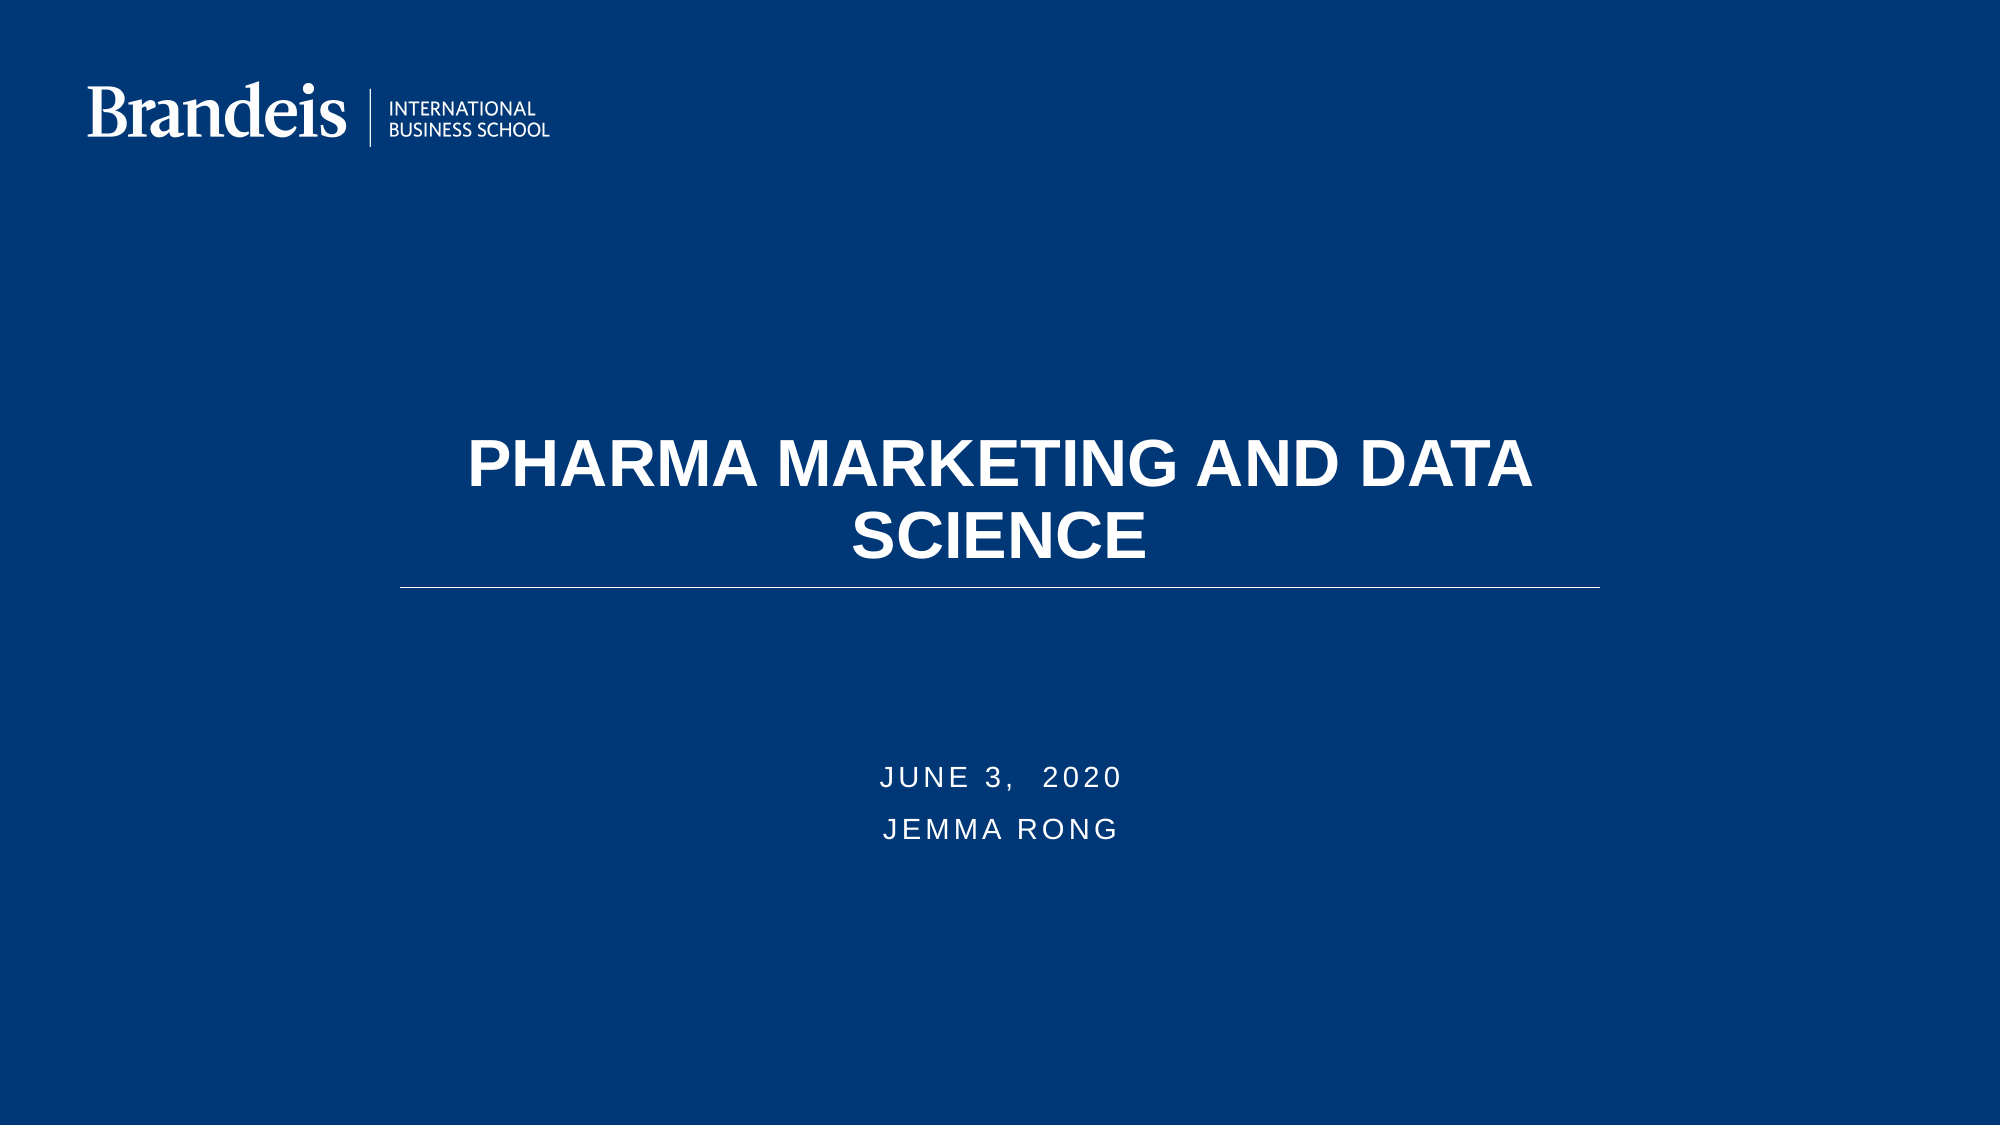

# pharma marketing and data science
June 3,  2020
Jemma rong